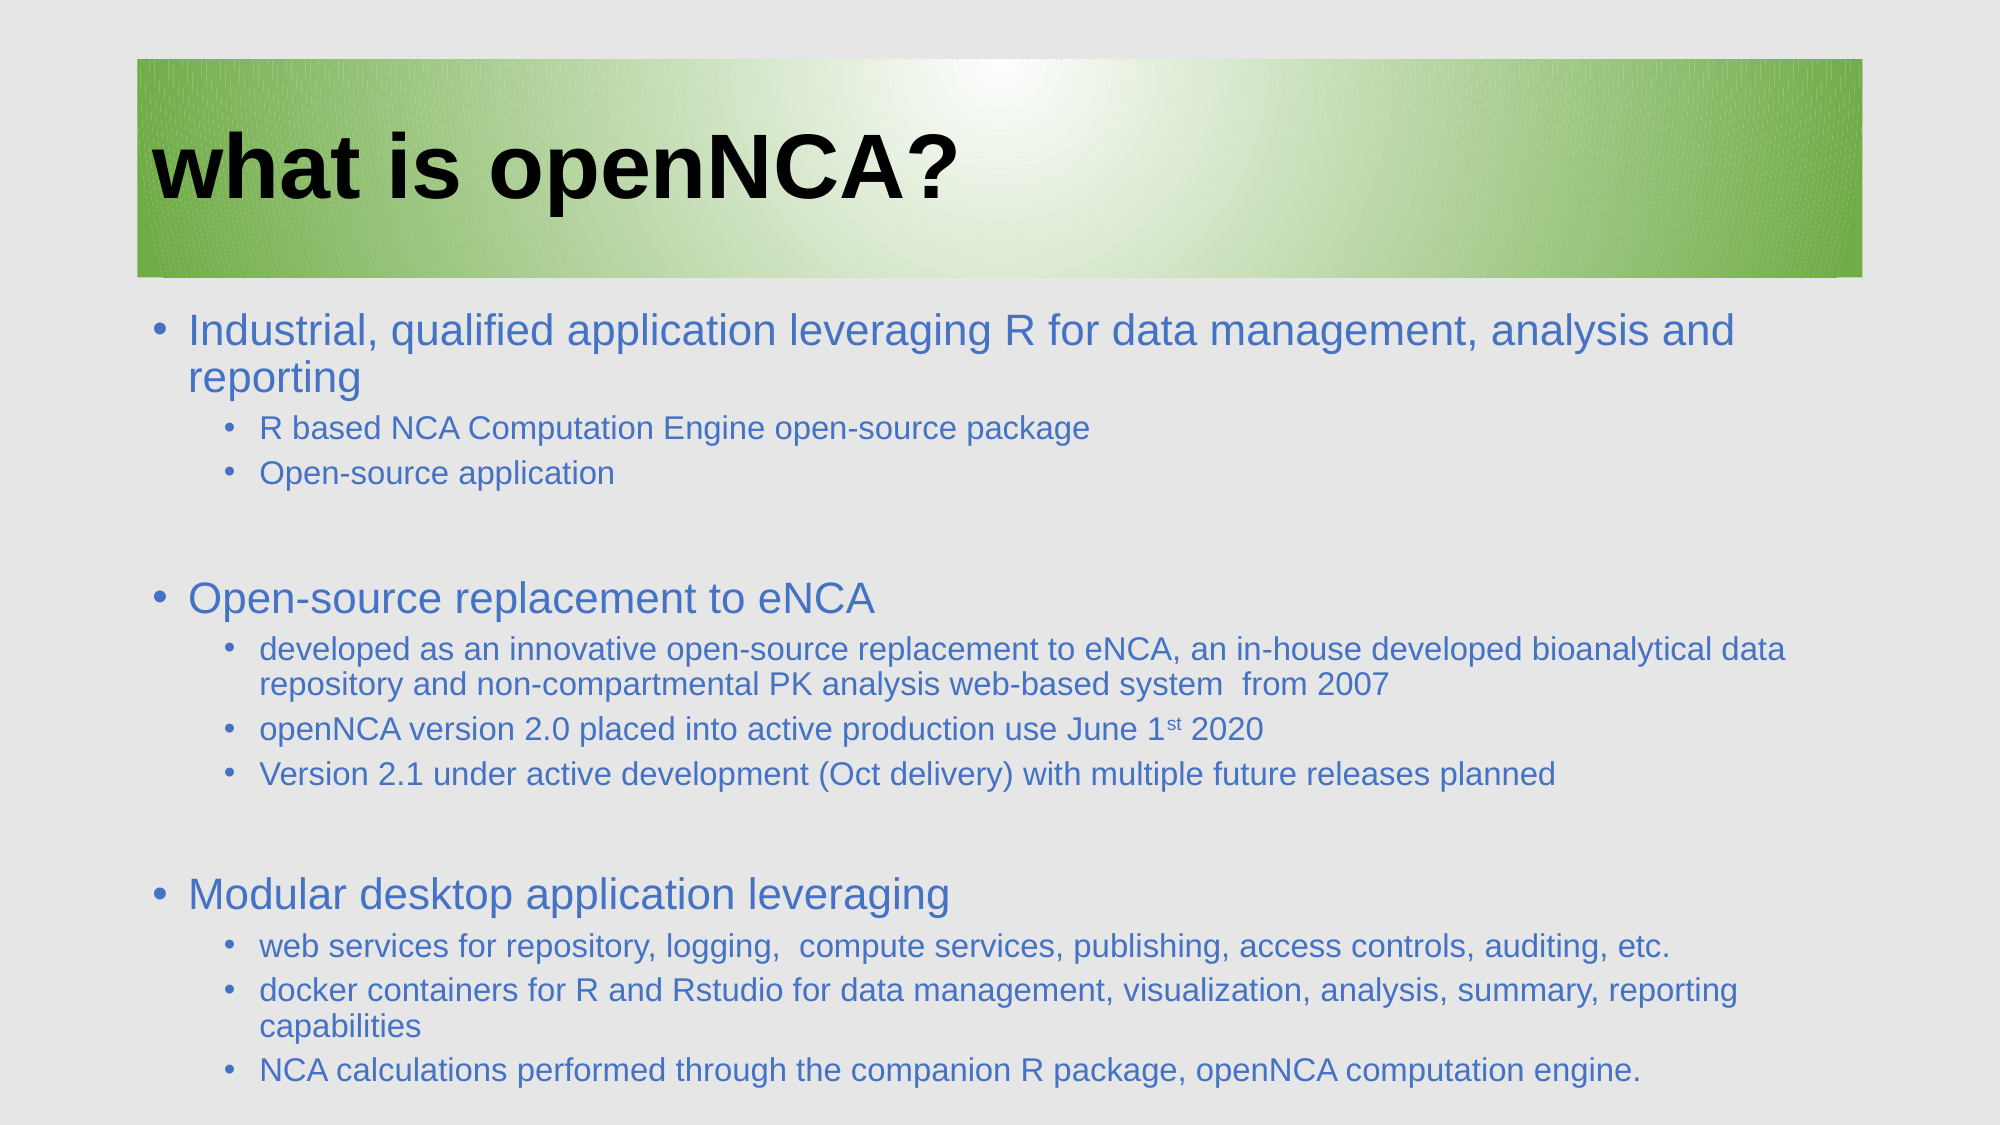

# what is openNCA?
Industrial, qualified application leveraging R for data management, analysis and reporting
R based NCA Computation Engine open-source package
Open-source application

Open-source replacement to eNCA
developed as an innovative open-source replacement to eNCA, an in-house developed bioanalytical data repository and non-compartmental PK analysis web-based system  from 2007
openNCA version 2.0 placed into active production use June 1st 2020
Version 2.1 under active development (Oct delivery) with multiple future releases planned

Modular desktop application leveraging
web services for repository, logging,  compute services, publishing, access controls, auditing, etc.
docker containers for R and Rstudio for data management, visualization, analysis, summary, reporting capabilities
NCA calculations performed through the companion R package, openNCA computation engine.